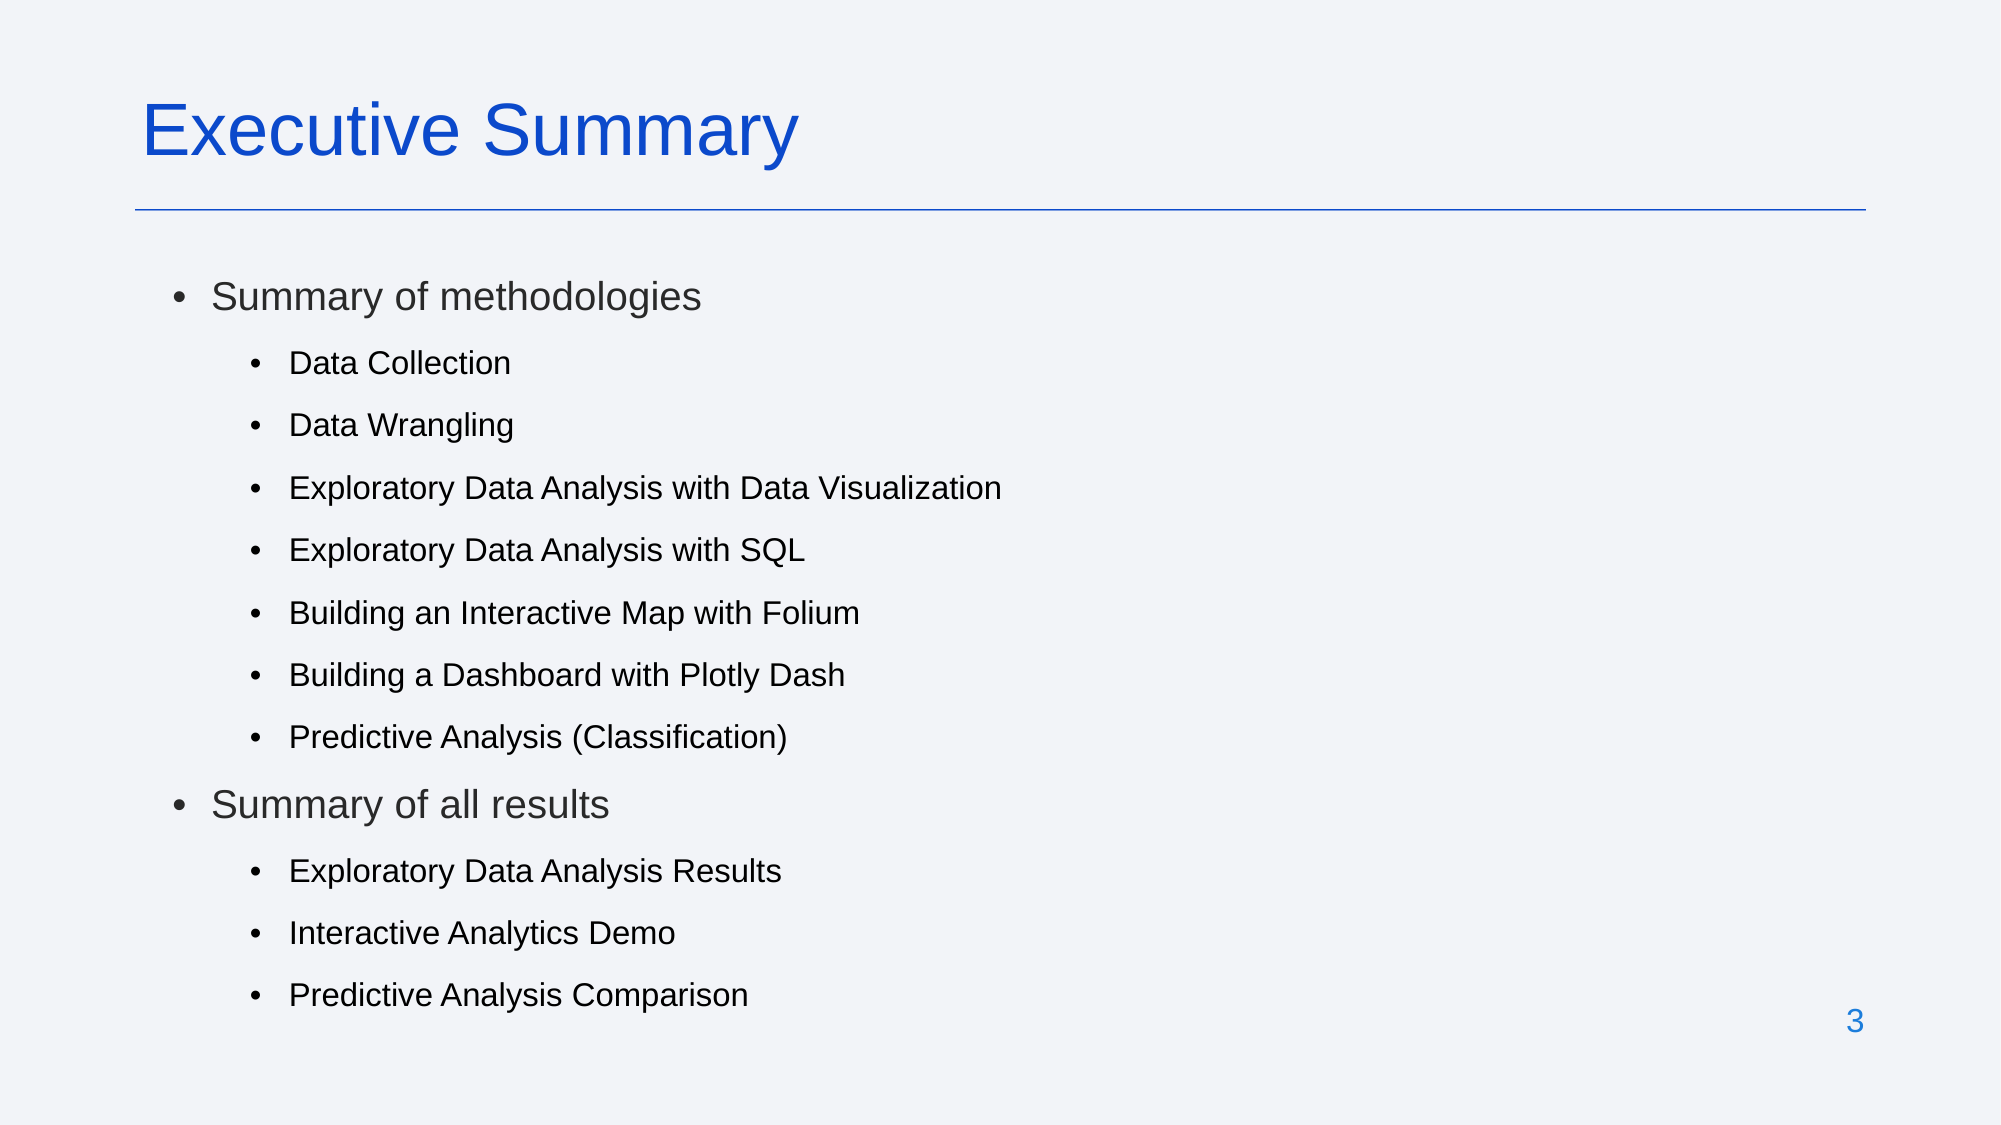

Executive Summary
Summary of methodologies
Data Collection
Data Wrangling
Exploratory Data Analysis with Data Visualization
Exploratory Data Analysis with SQL
Building an Interactive Map with Folium
Building a Dashboard with Plotly Dash
Predictive Analysis (Classification)
Summary of all results
Exploratory Data Analysis Results
Interactive Analytics Demo
Predictive Analysis Comparison

3